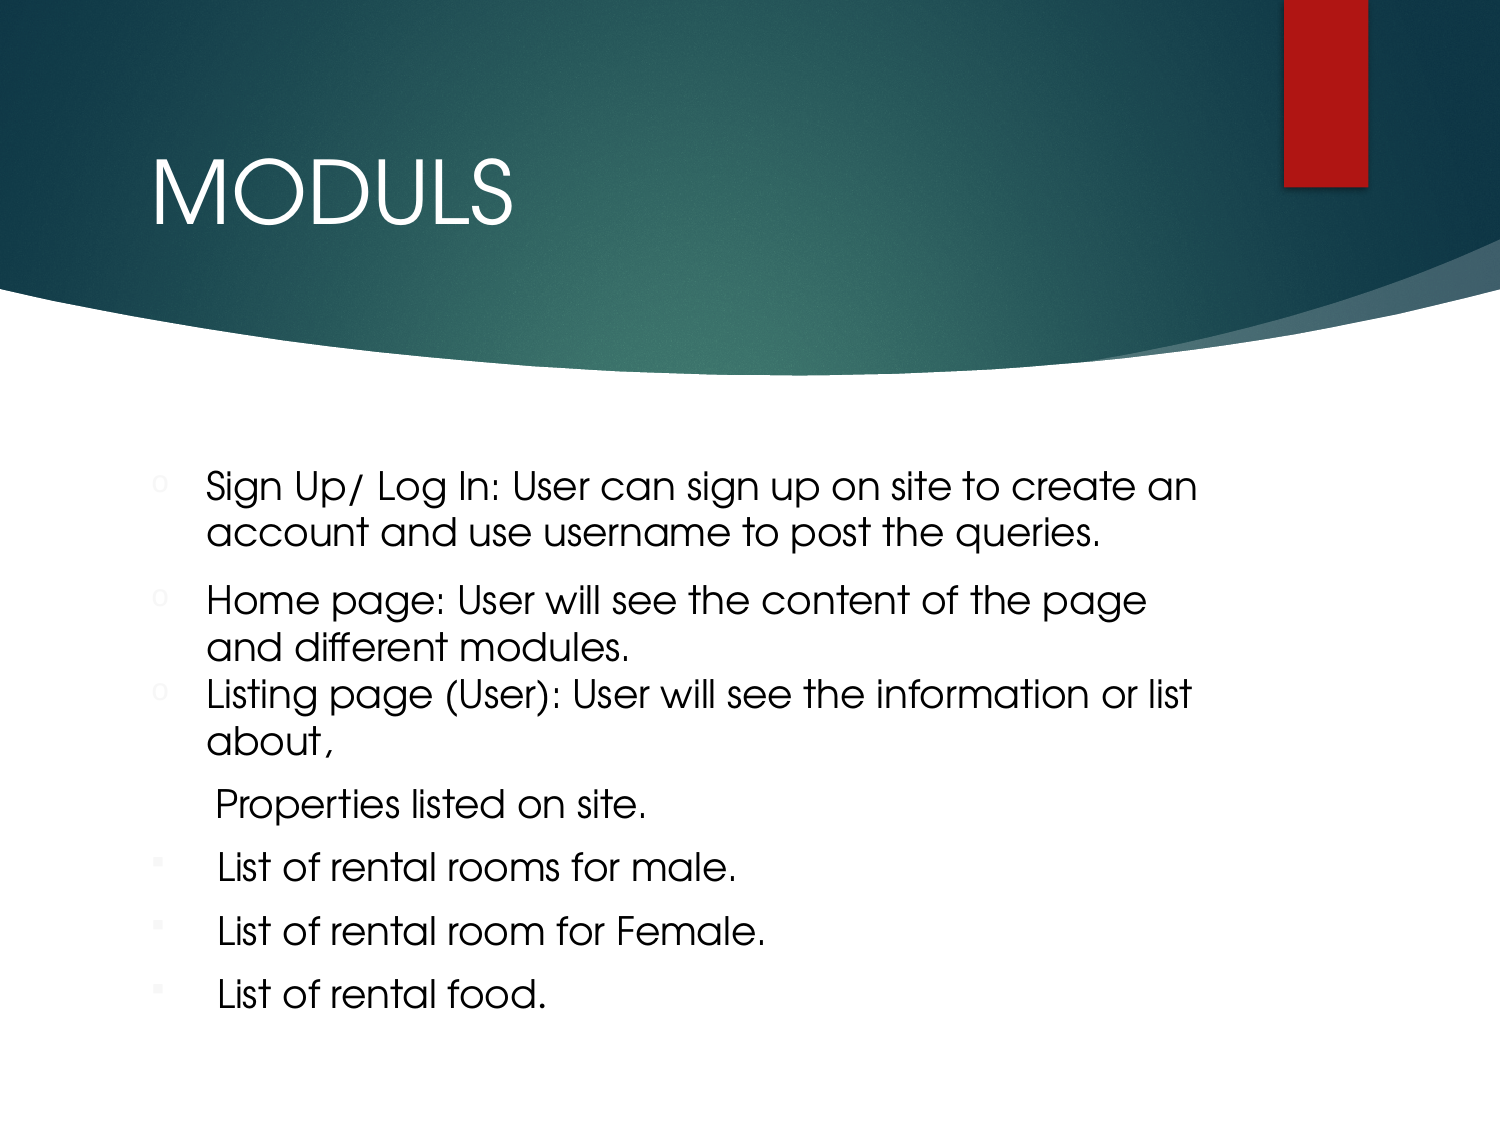

# MODULS

Sign Up/ Log In: User can sign up on site to create an account and use username to post the queries.
Home page: User will see the content of the page and different modules.
Listing page (User): User will see the information or list about,
      Properties listed on site.
 List of rental rooms for male.
 List of rental room for Female.
 List of rental food.